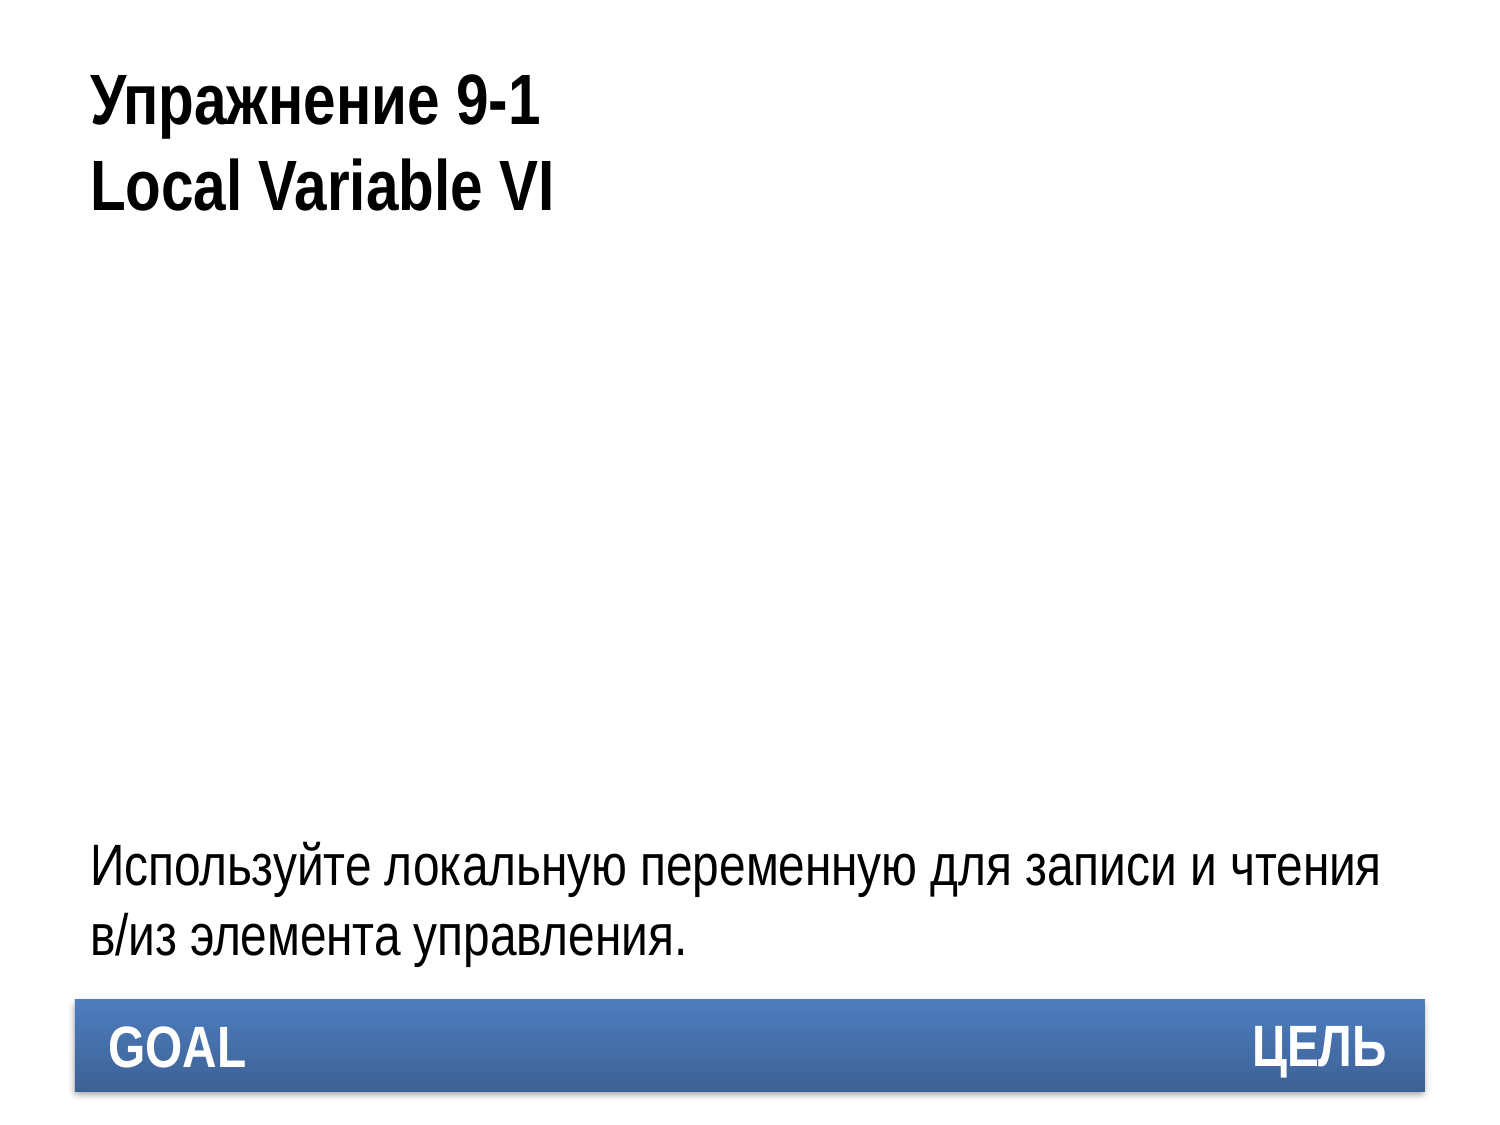

# Упражнение 9-1 Local Variable VI
Используйте локальную переменную для записи и чтения в/из элемента управления.
в315
ЦЕЛЬ